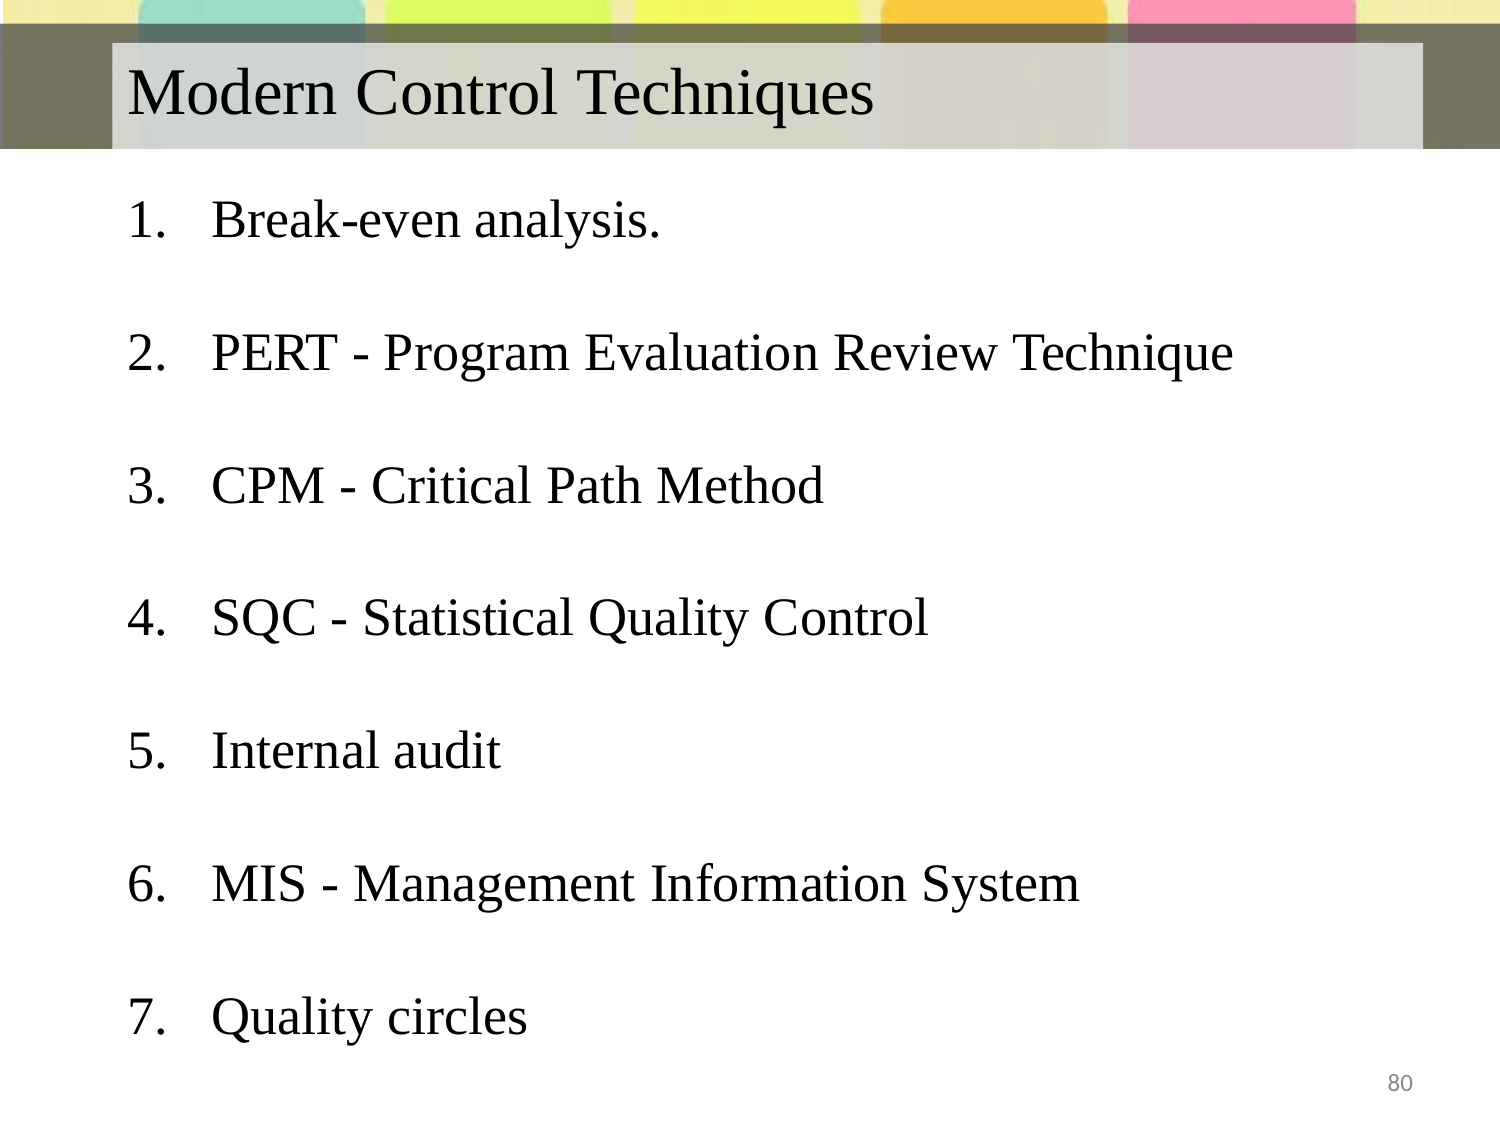

# Modern Control Techniques
Break-even analysis.

PERT - Program Evaluation Review Technique

CPM - Critical Path Method

SQC - Statistical Quality Control

Internal audit

MIS - Management Information System

Quality circles
80